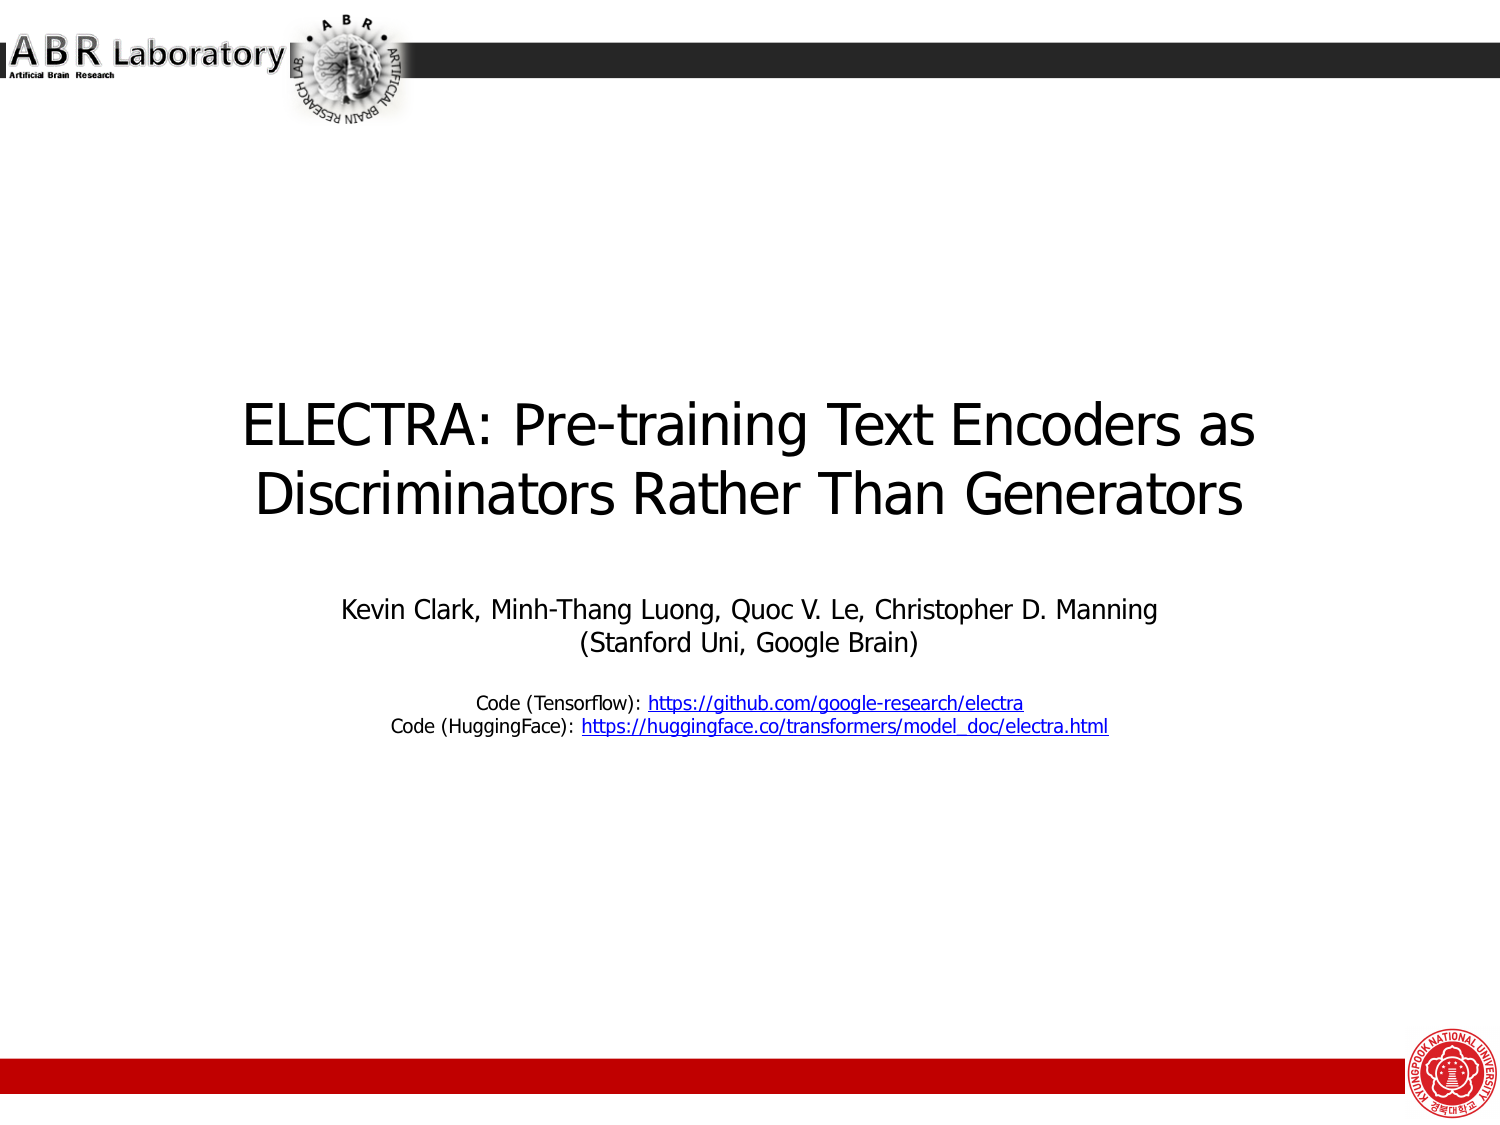

# ELECTRA: Pre-training Text Encoders as Discriminators Rather Than Generators Kevin Clark, Minh-Thang Luong, Quoc V. Le, Christopher D. Manning (Stanford Uni, Google Brain) Code (Tensorflow): https://github.com/google-research/electra Code (HuggingFace): https://huggingface.co/transformers/model_doc/electra.html